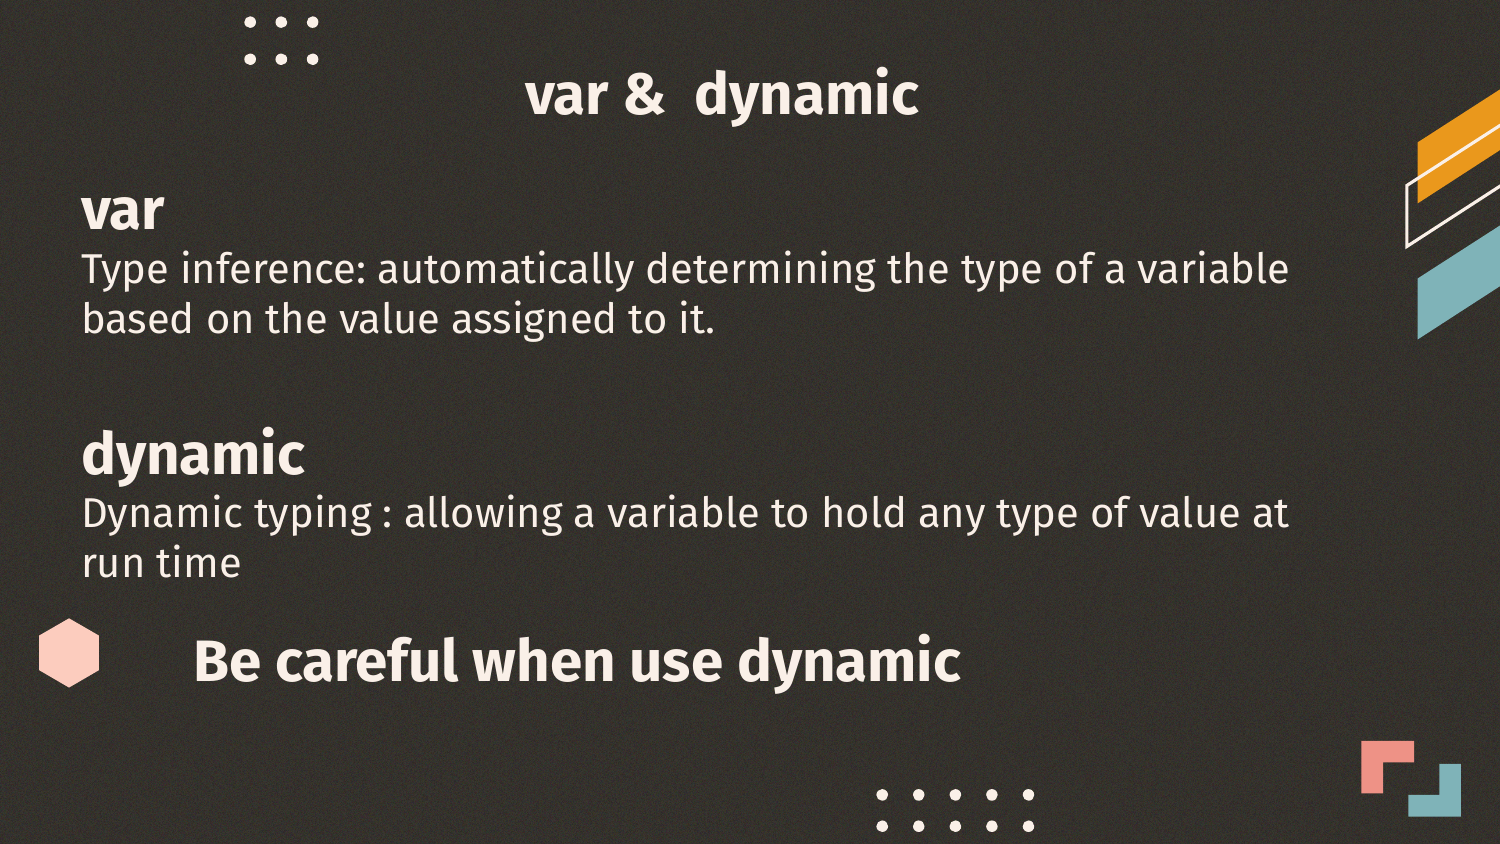

var &  dynamic
var
Type inference: automatically determining the type of a variable based on the value assigned to it.
dynamic
Dynamic typing : allowing a variable to hold any type of value at run time
Be careful when use dynamic